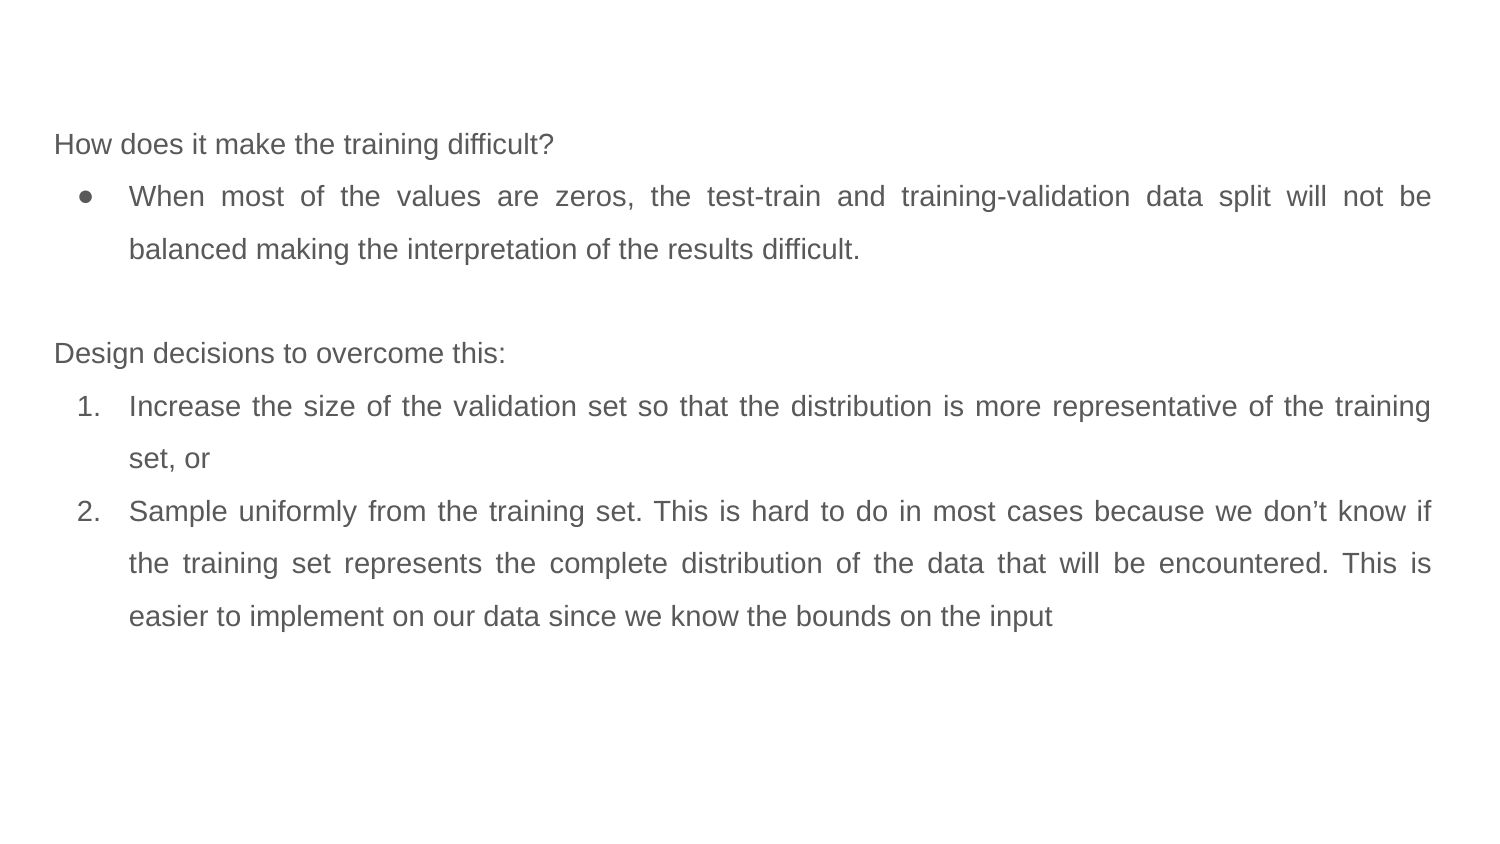

How does it make the training difficult?
When most of the values are zeros, the test-train and training-validation data split will not be balanced making the interpretation of the results difficult.

Design decisions to overcome this:
Increase the size of the validation set so that the distribution is more representative of the training set, or
Sample uniformly from the training set. This is hard to do in most cases because we don’t know if the training set represents the complete distribution of the data that will be encountered. This is easier to implement on our data since we know the bounds on the input